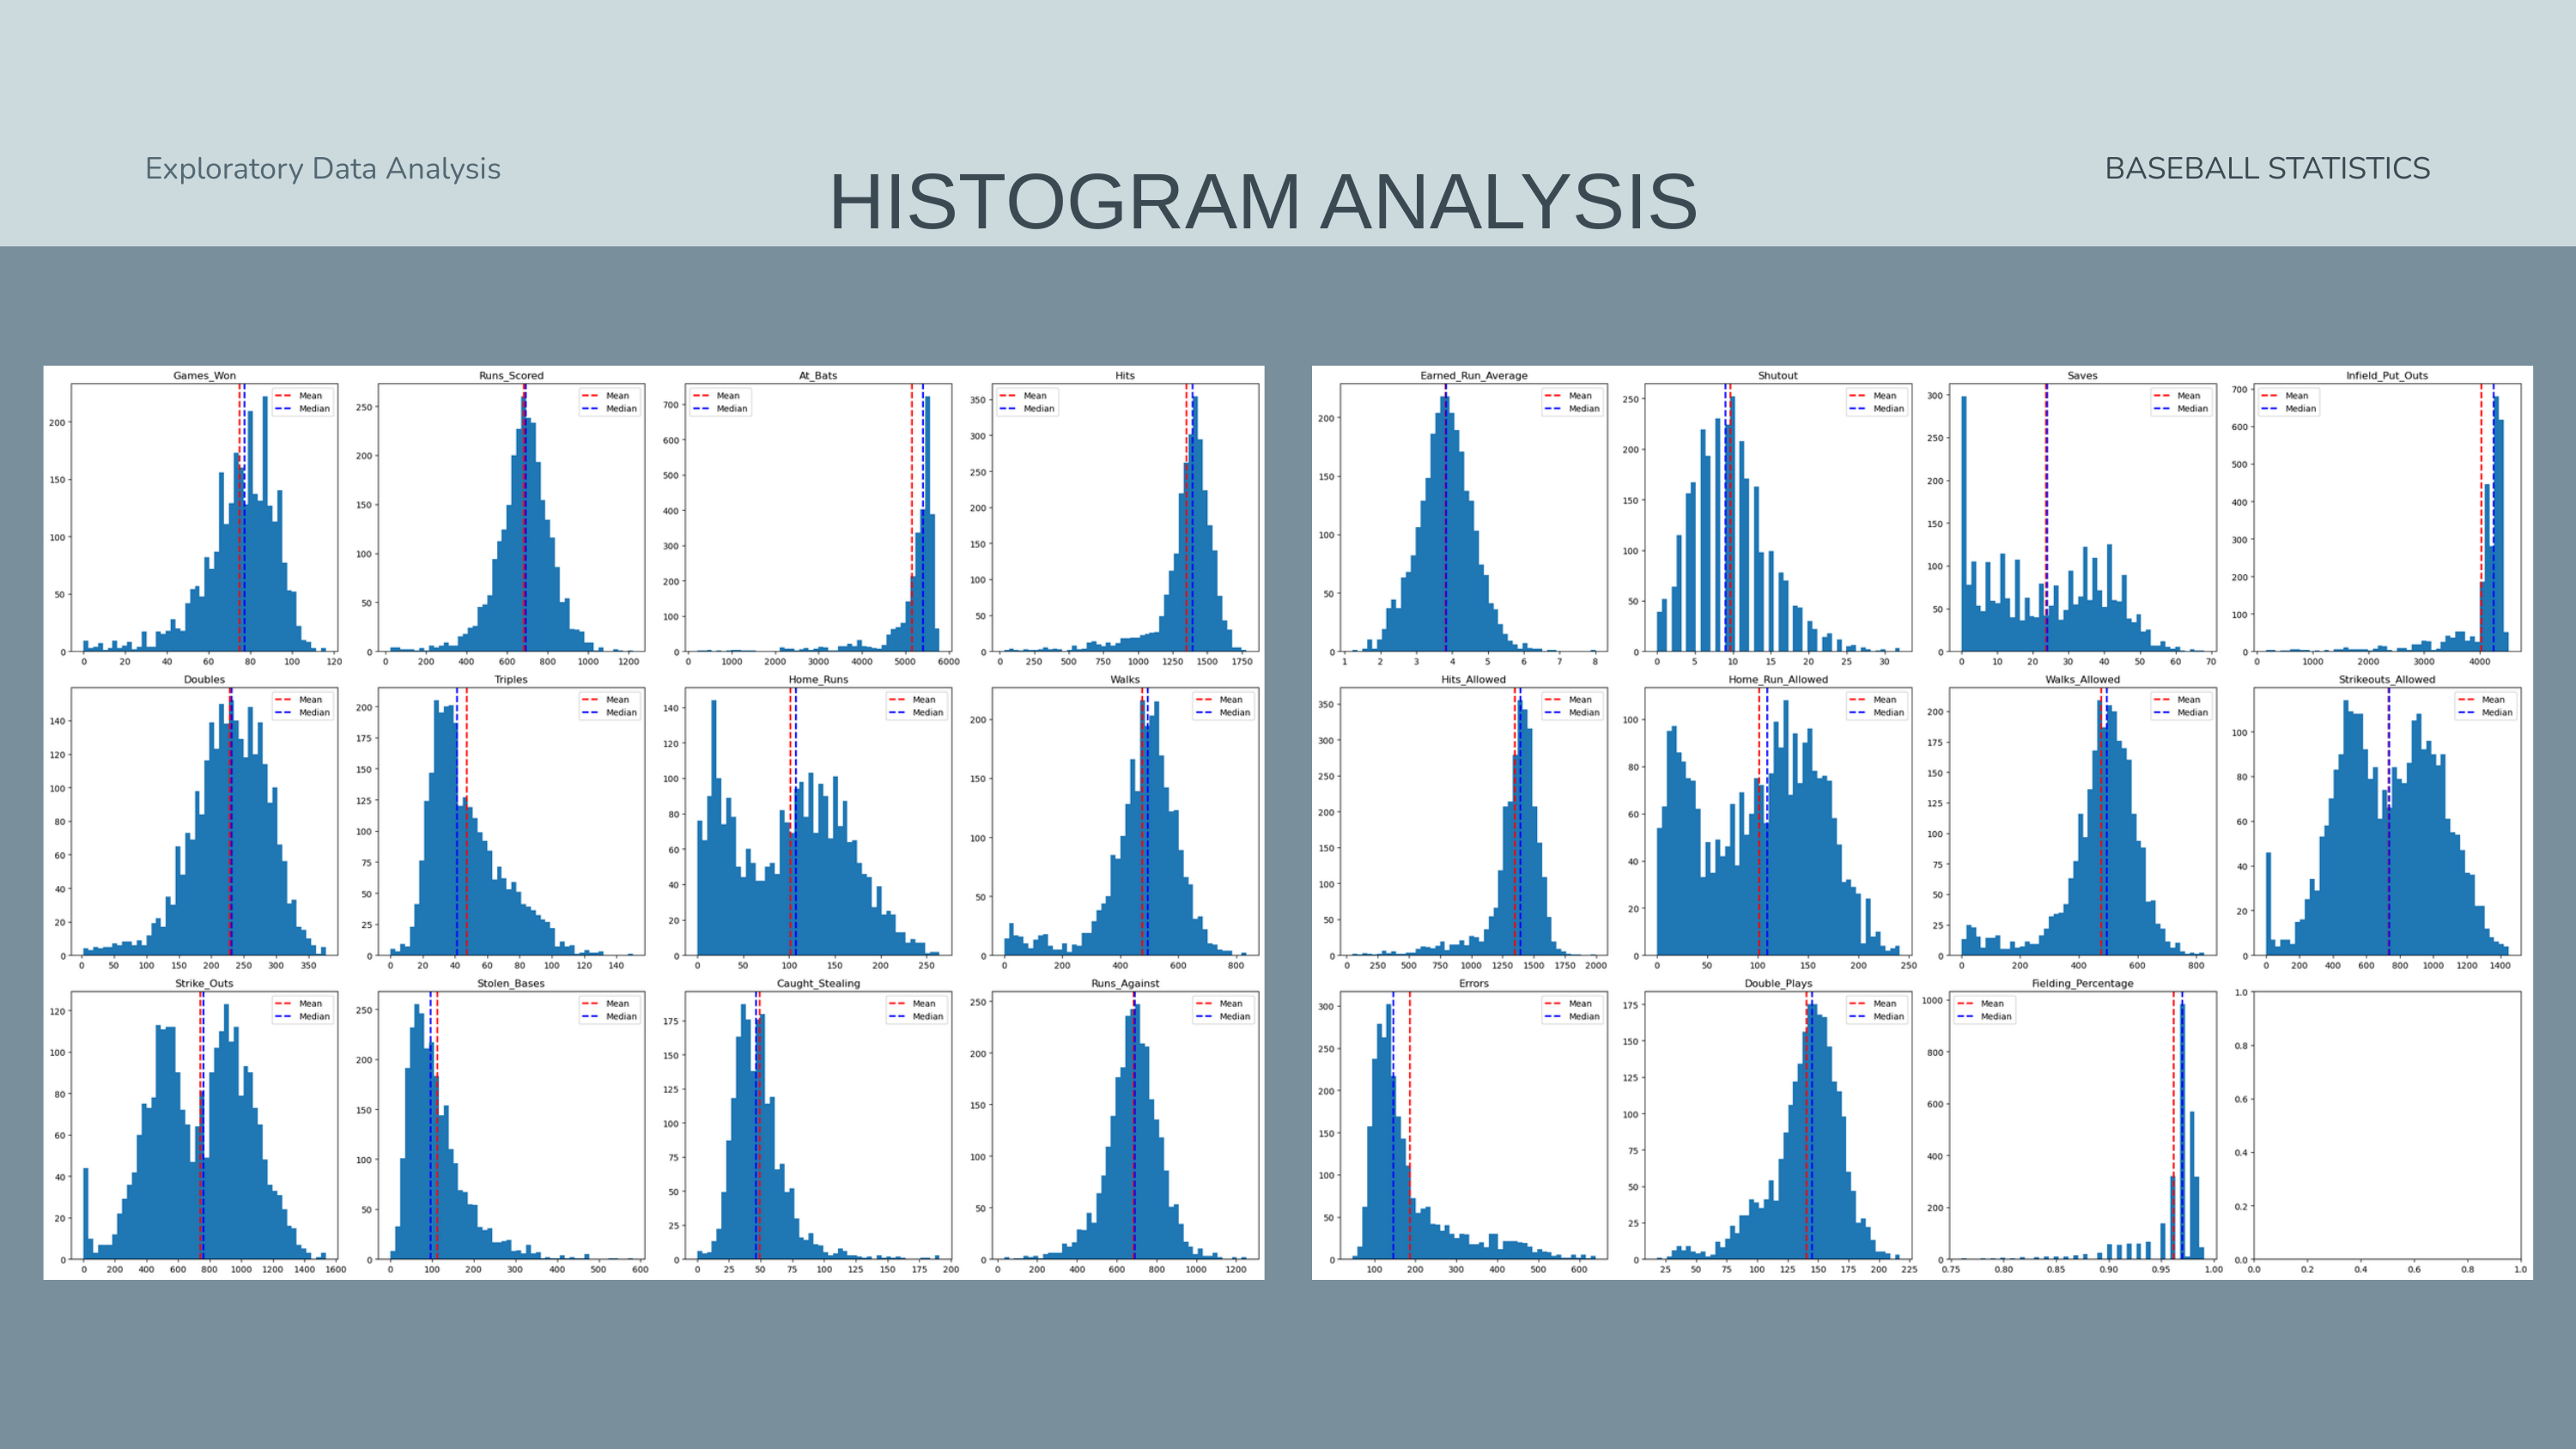

HISTOGRAM ANALYSIS
Exploratory Data Analysis
BASEBALL STATISTICS